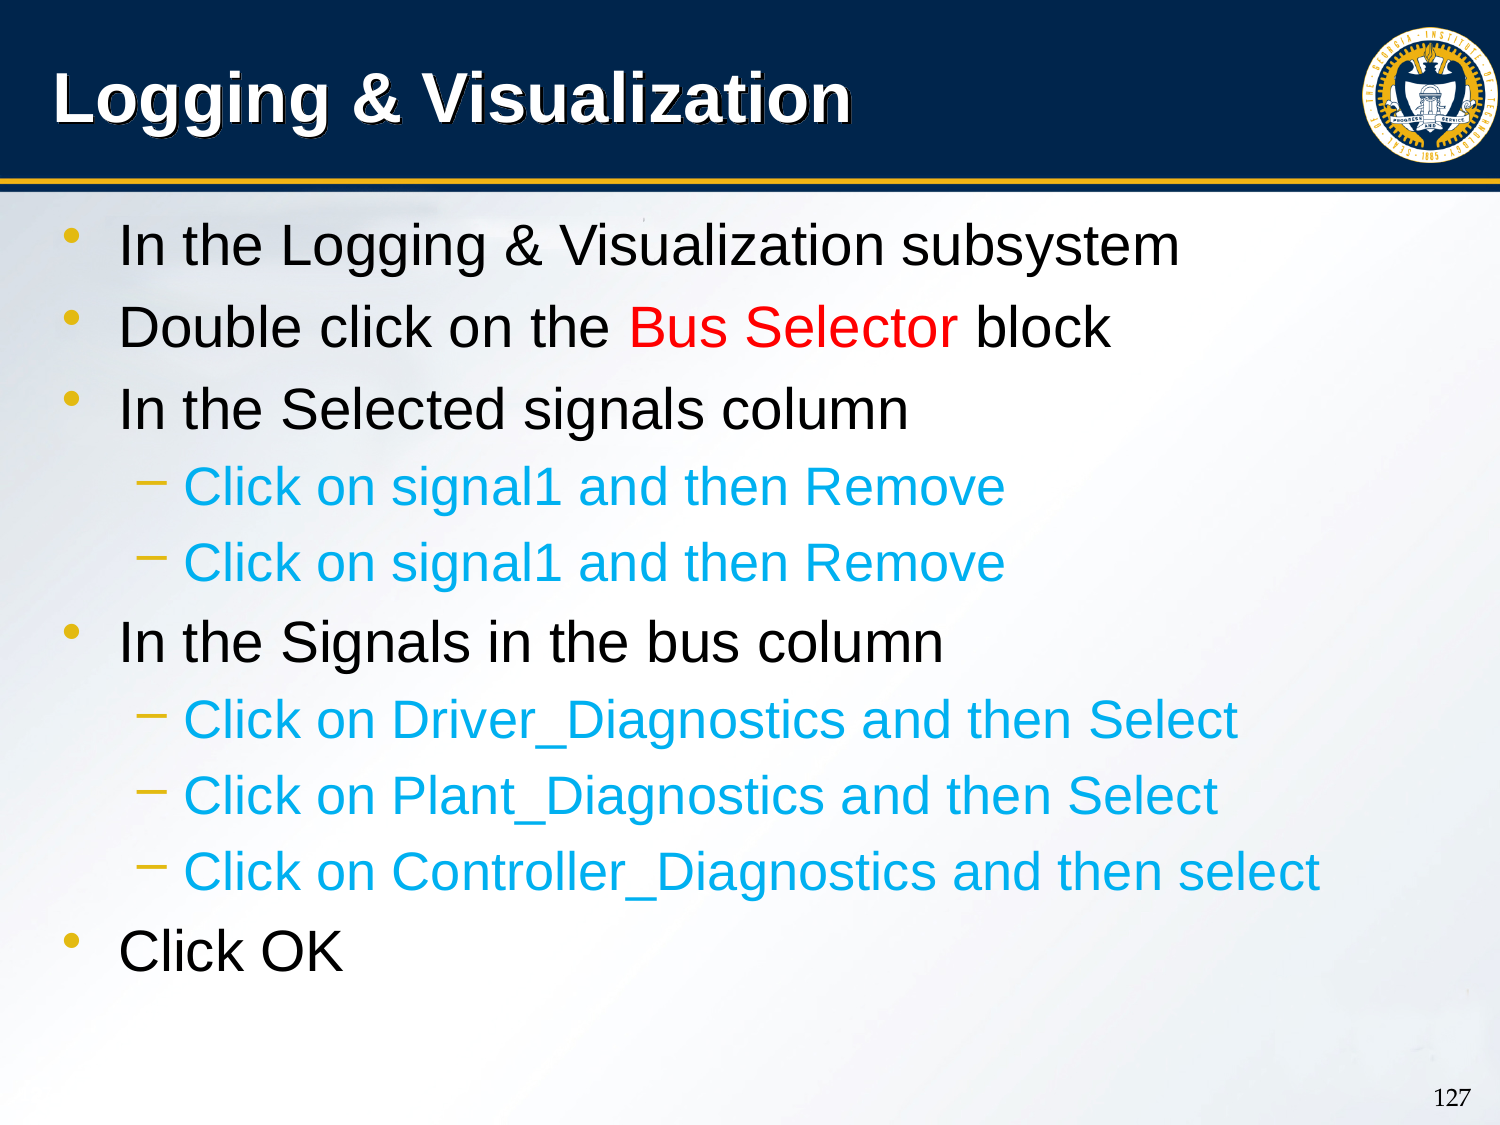

# Logging & Visualization

In the Logging & Visualization subsystem
Double click on the Bus Selector block
In the Selected signals column
Click on signal1 and then Remove
Click on signal1 and then Remove
In the Signals in the bus column
Click on Driver_Diagnostics and then Select
Click on Plant_Diagnostics and then Select
Click on Controller_Diagnostics and then select
Click OK